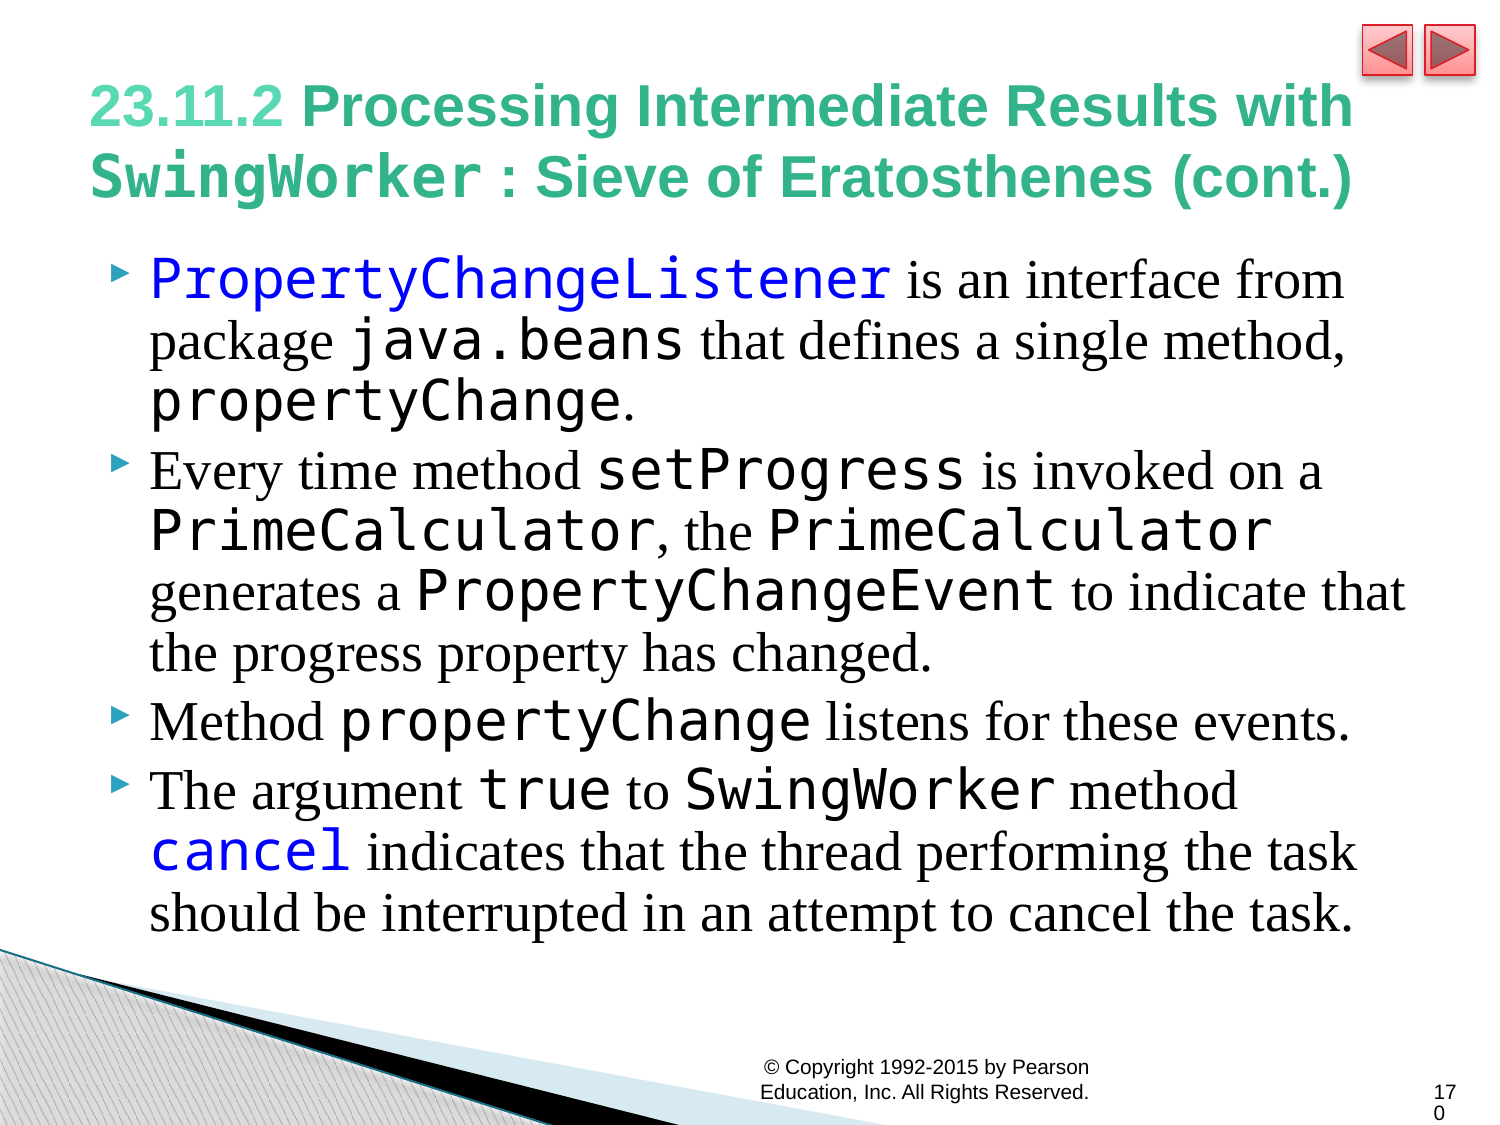

# 23.11.2 Processing Intermediate Results with SwingWorker : Sieve of Eratosthenes (cont.)
PropertyChangeListener is an interface from package java.beans that defines a single method, propertyChange.
Every time method setProgress is invoked on a PrimeCalculator, the PrimeCalculator generates a PropertyChangeEvent to indicate that the progress property has changed.
Method propertyChange listens for these events.
The argument true to SwingWorker method cancel indicates that the thread performing the task should be interrupted in an attempt to cancel the task.
© Copyright 1992-2015 by Pearson Education, Inc. All Rights Reserved.
170